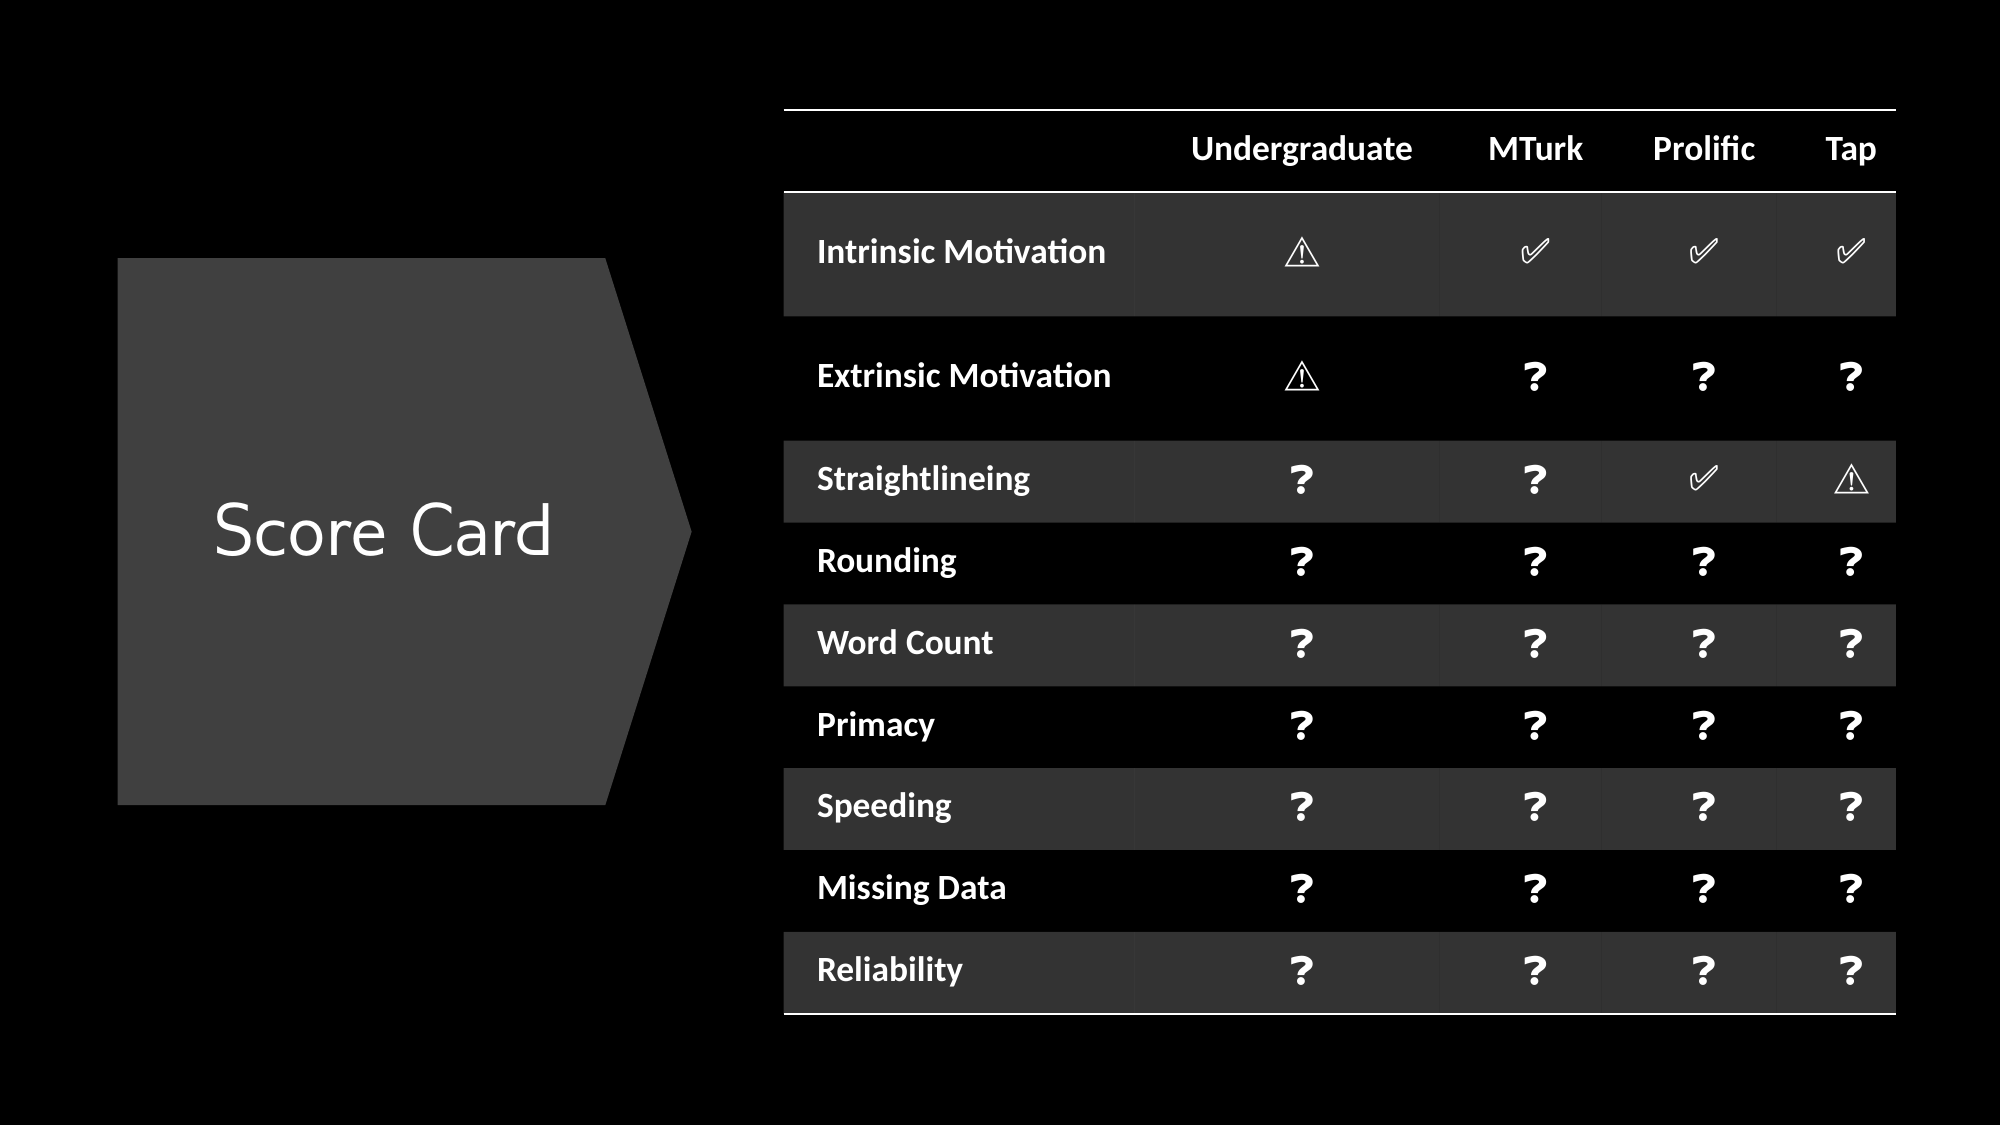

|  | Undergraduate | MTurk | Prolific | Tap |
| --- | --- | --- | --- | --- |
| Intrinsic Motivation | ⚠️ | ✅ | ✅ | ✅ |
| Extrinsic Motivation | ⚠️ | ❓ | ❓ | ❓ |
| Straightlineing | ❓ | ❓ | ✅ | ⚠️ |
| Rounding | ❓ | ❓ | ❓ | ❓ |
| Word Count | ❓ | ❓ | ❓ | ❓ |
| Primacy | ❓ | ❓ | ❓ | ❓ |
| Speeding | ❓ | ❓ | ❓ | ❓ |
| Missing Data | ❓ | ❓ | ❓ | ❓ |
| Reliability | ❓ | ❓ | ❓ | ❓ |

# Score Card